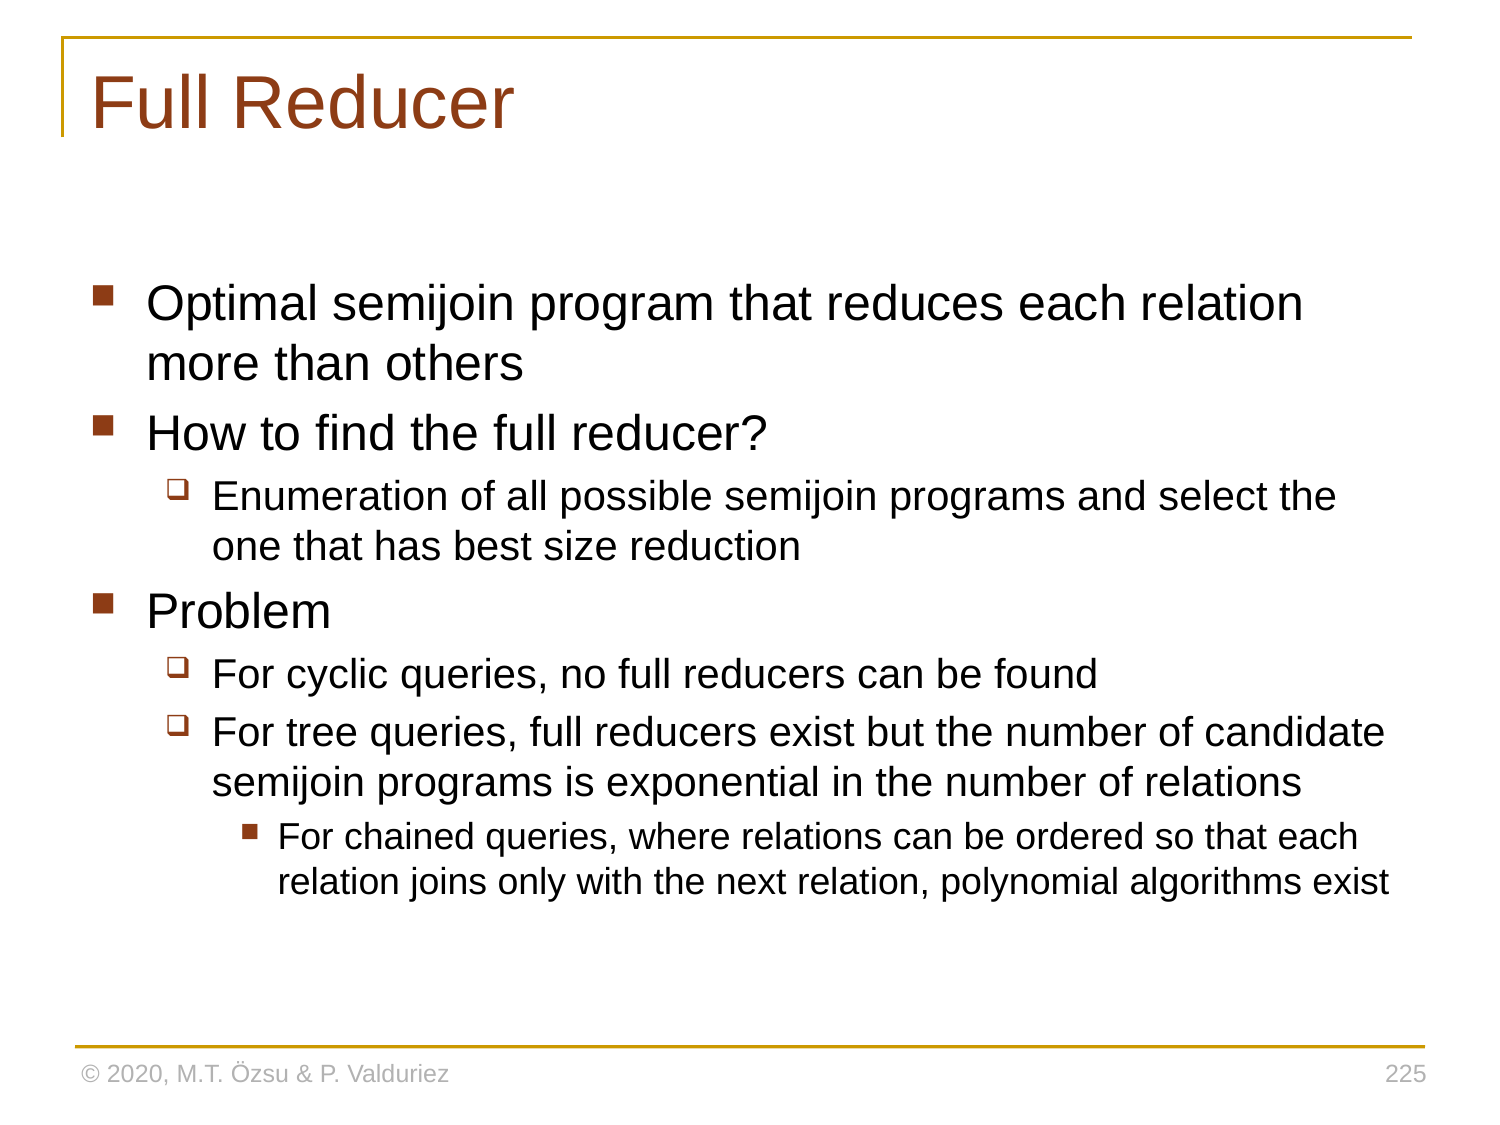

# Full Reducer
Optimal semijoin program that reduces each relation more than others
How to find the full reducer?
Enumeration of all possible semijoin programs and select the one that has best size reduction
Problem
For cyclic queries, no full reducers can be found
For tree queries, full reducers exist but the number of candidate semijoin programs is exponential in the number of relations
For chained queries, where relations can be ordered so that each relation joins only with the next relation, polynomial algorithms exist
© 2020, M.T. Özsu & P. Valduriez
225